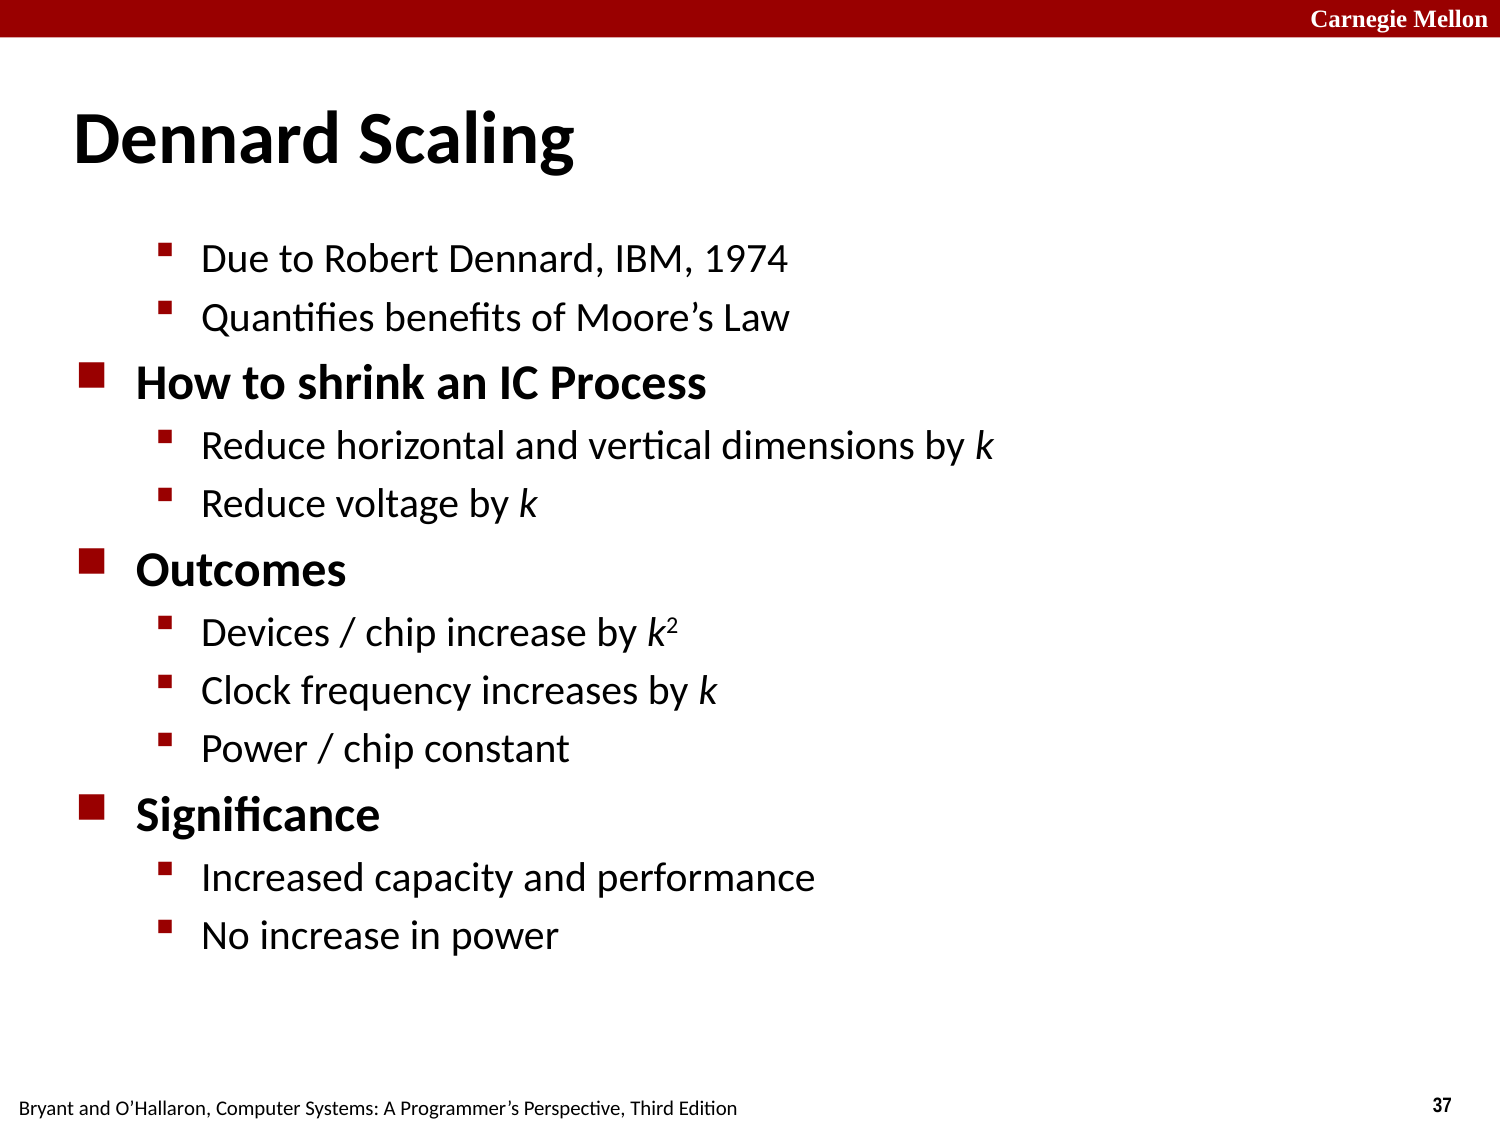

# Dennard Scaling
Due to Robert Dennard, IBM, 1974
Quantifies benefits of Moore’s Law
How to shrink an IC Process
Reduce horizontal and vertical dimensions by k
Reduce voltage by k
Outcomes
Devices / chip increase by k2
Clock frequency increases by k
Power / chip constant
Significance
Increased capacity and performance
No increase in power